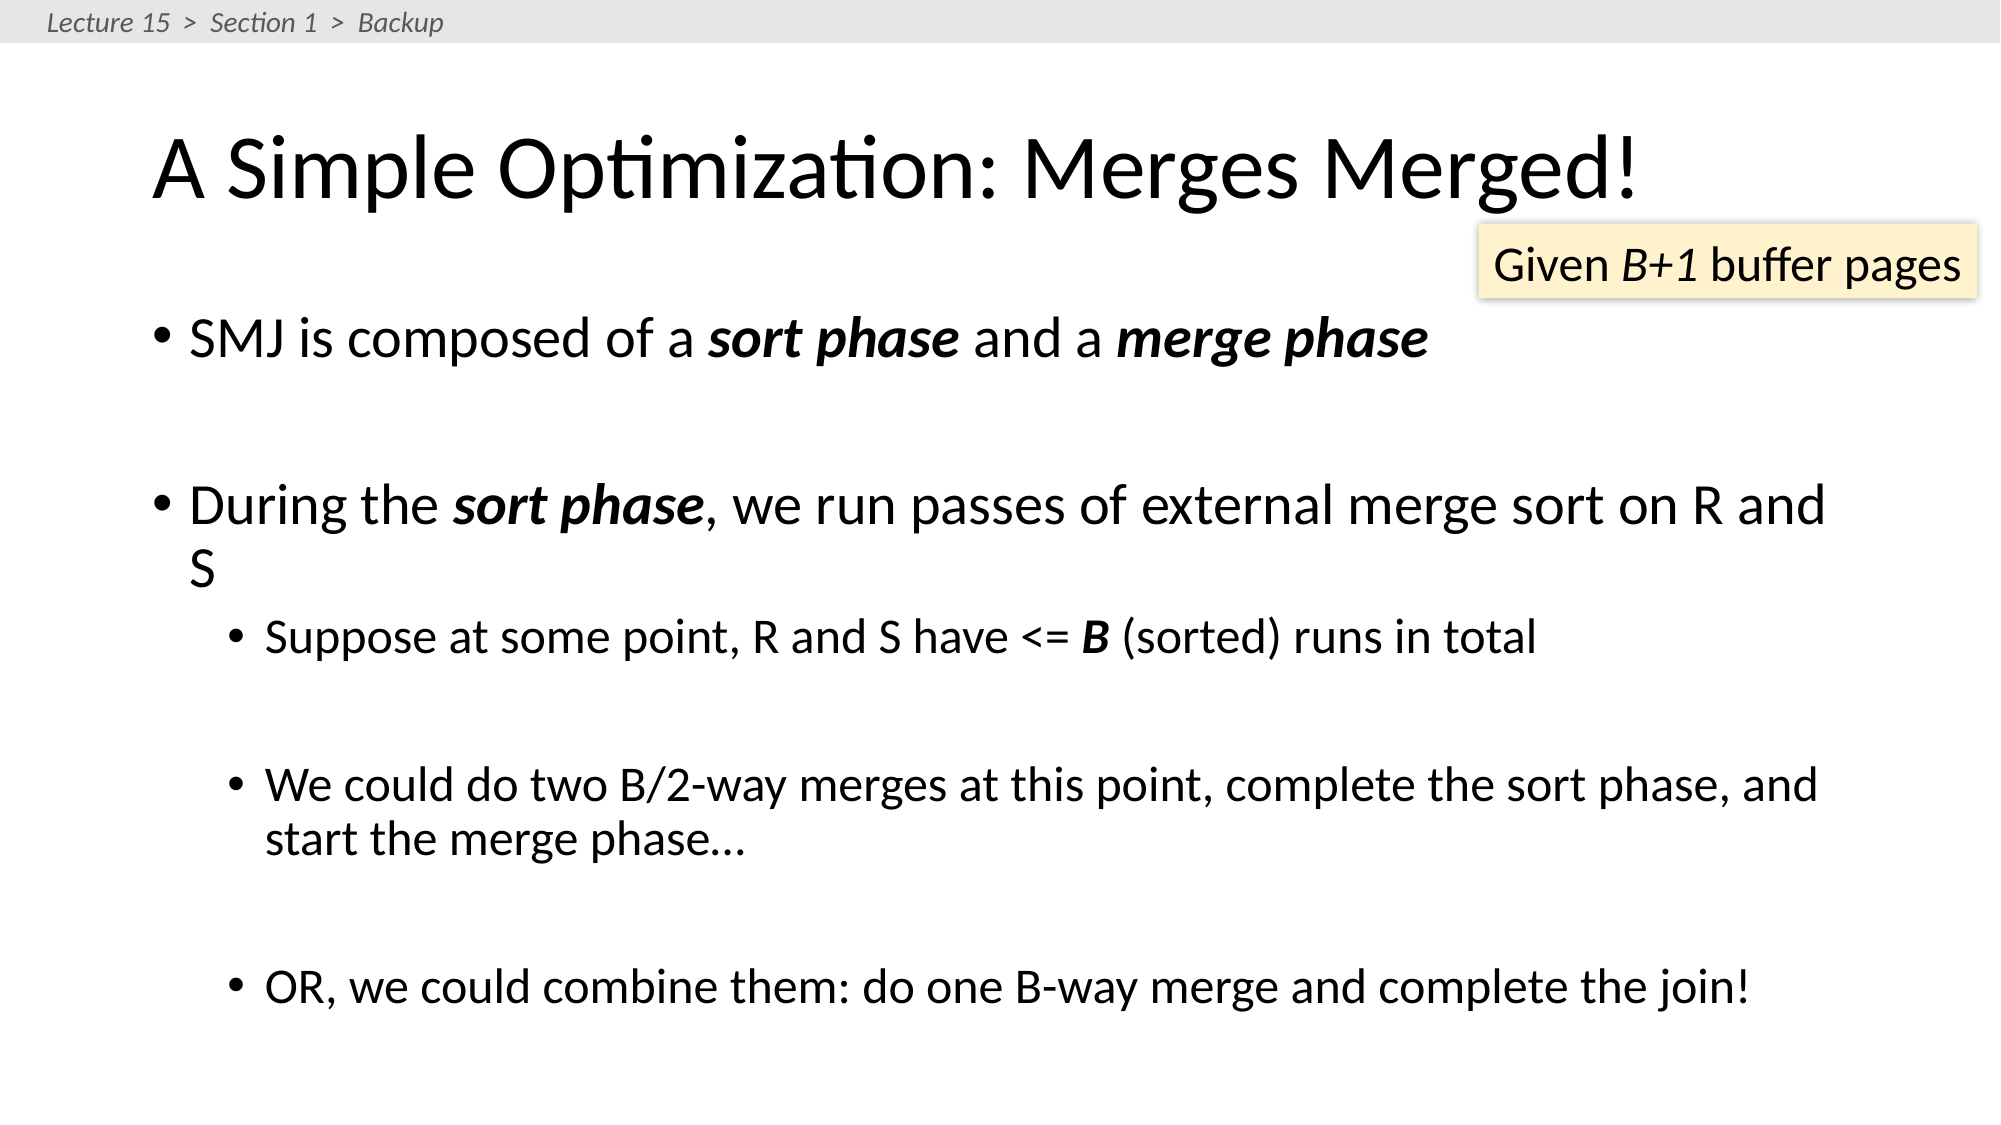

Lecture 15  >  Section 1  >  Backup
# A Simple Optimization: Merges Merged!
Given B+1 buffer pages
SMJ is composed of a sort phase and a merge phase

During the sort phase, we run passes of external merge sort on R and S
Suppose at some point, R and S have <= B (sorted) runs in total

We could do two B/2-way merges at this point, complete the sort phase, and start the merge phase…

OR, we could combine them: do one B-way merge and complete the join!